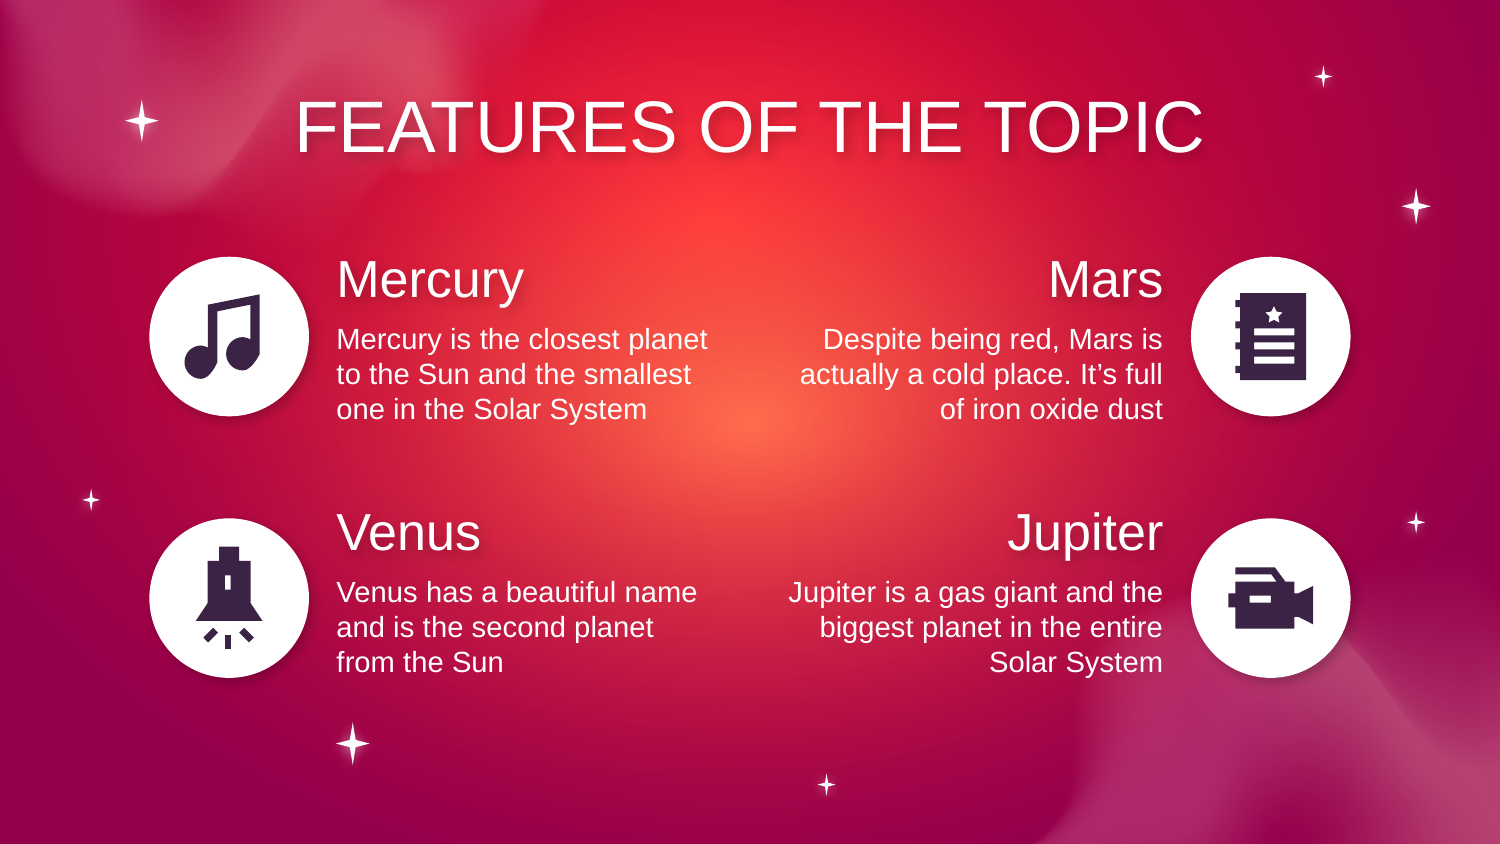

FEATURES OF THE TOPIC
# Mercury
Mars

Mercury is the closest planet to the Sun and the smallest one in the Solar System
Despite being red, Mars is actually a cold place. It’s full of iron oxide dust
Venus
Jupiter

Venus has a beautiful name and is the second planet from the Sun
Jupiter is a gas giant and the biggest planet in the entire Solar System